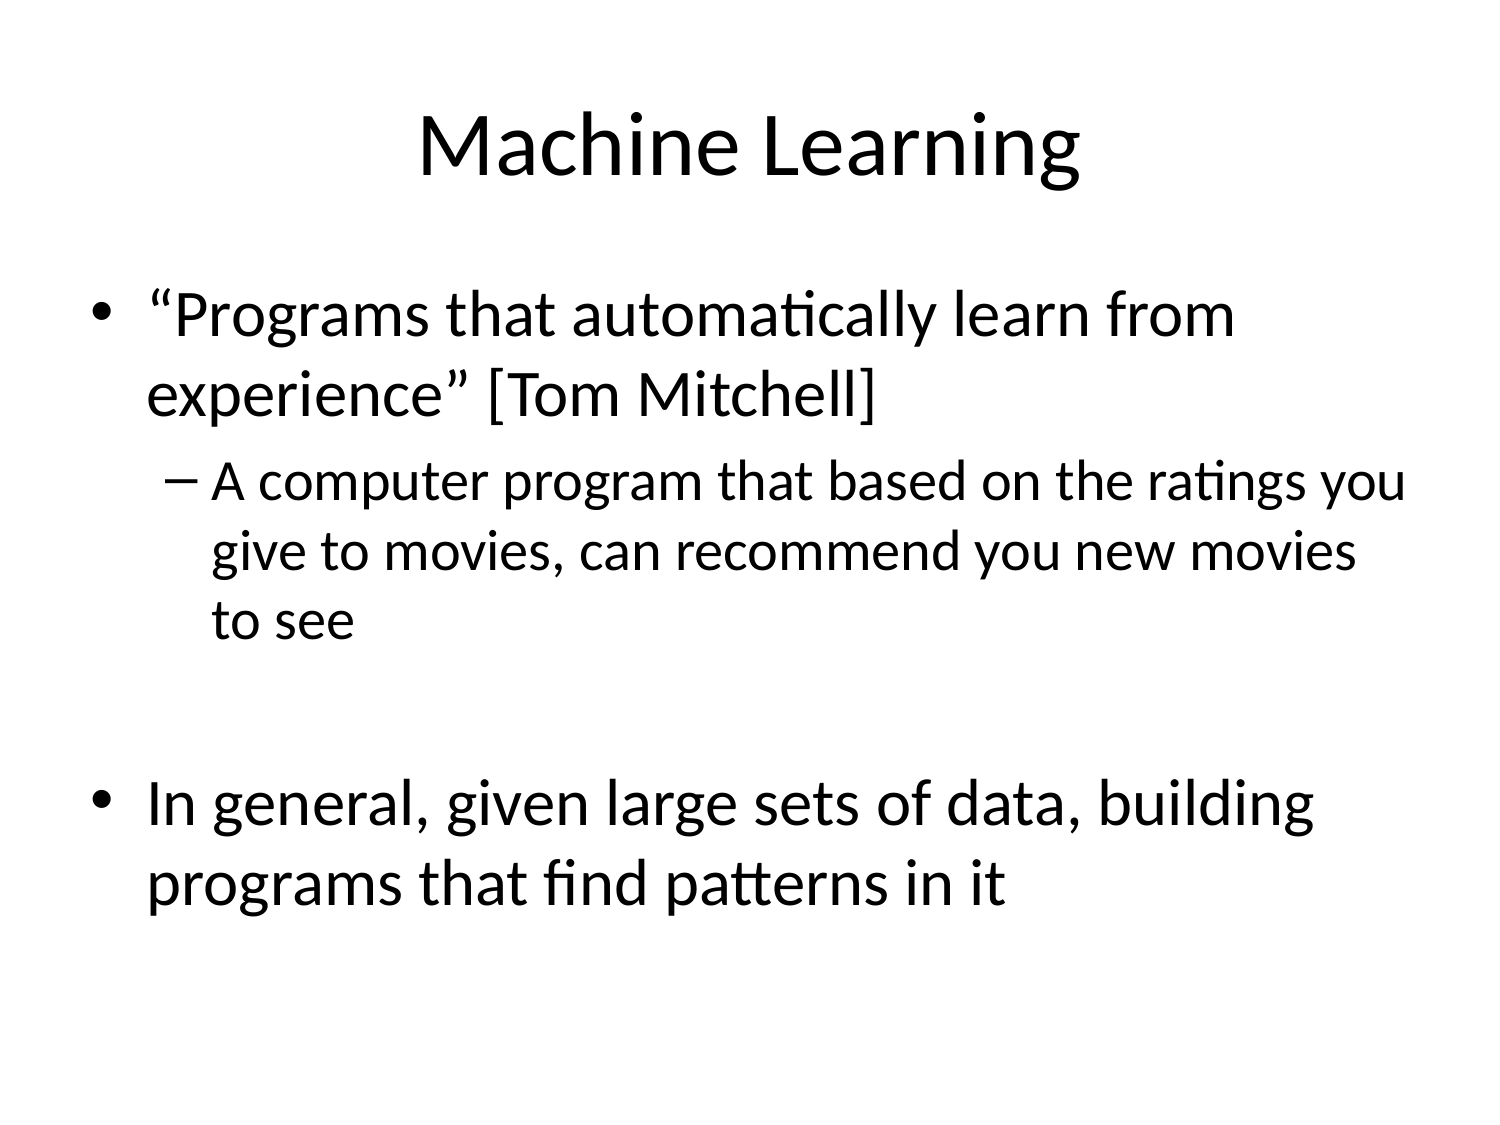

# Machine Learning
“Programs that automatically learn from experience” [Tom Mitchell]
A computer program that based on the ratings you give to movies, can recommend you new movies to see

In general, given large sets of data, building programs that find patterns in it